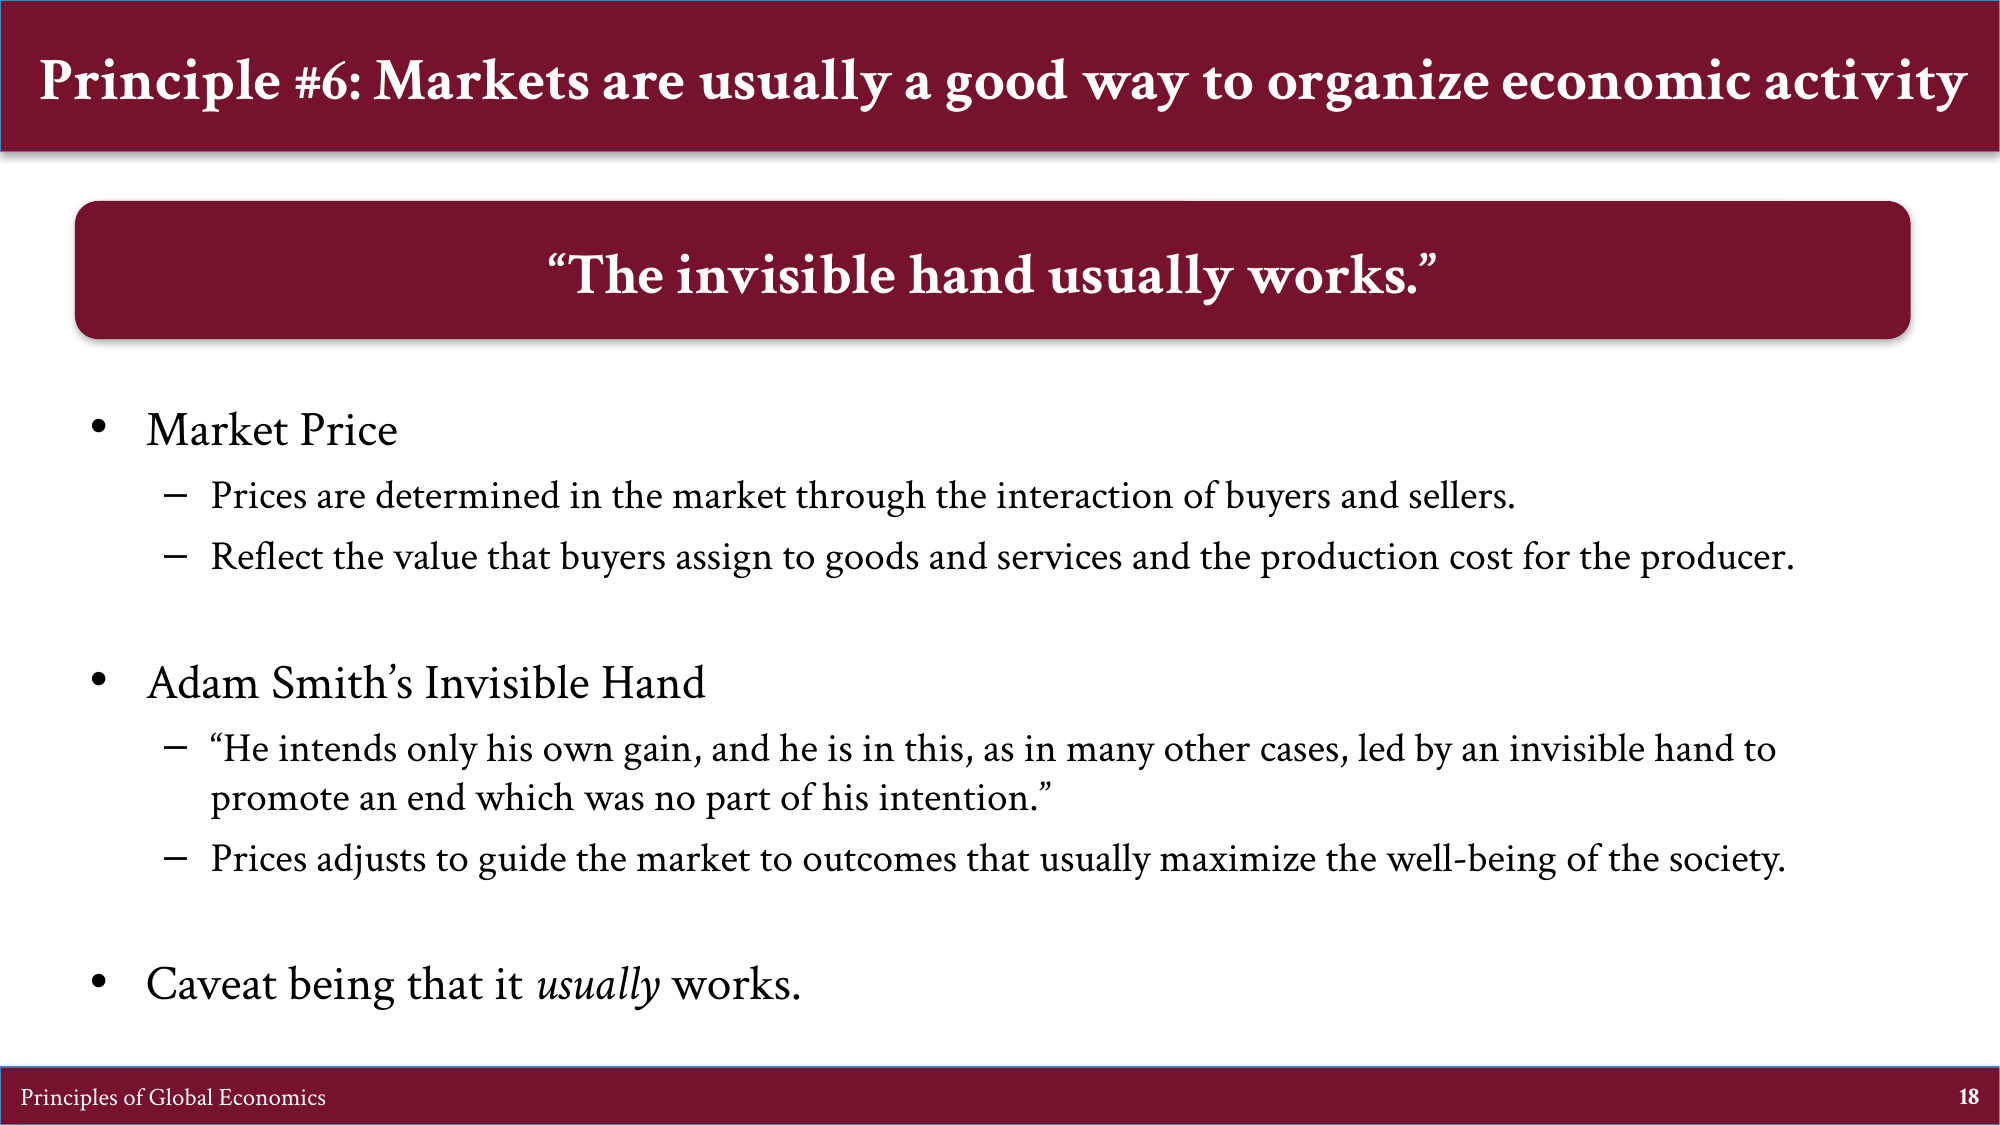

# Principle #6: Markets are usually a good way to organize economic activity
“The invisible hand usually works.”
Market Price
Prices are determined in the market through the interaction of buyers and sellers.
Reflect the value that buyers assign to goods and services and the production cost for the producer.

Adam Smith’s Invisible Hand
“He intends only his own gain, and he is in this, as in many other cases, led by an invisible hand to promote an end which was no part of his intention.”
Prices adjusts to guide the market to outcomes that usually maximize the well-being of the society.

Caveat being that it usually works.

 Principles of Global Economics
18